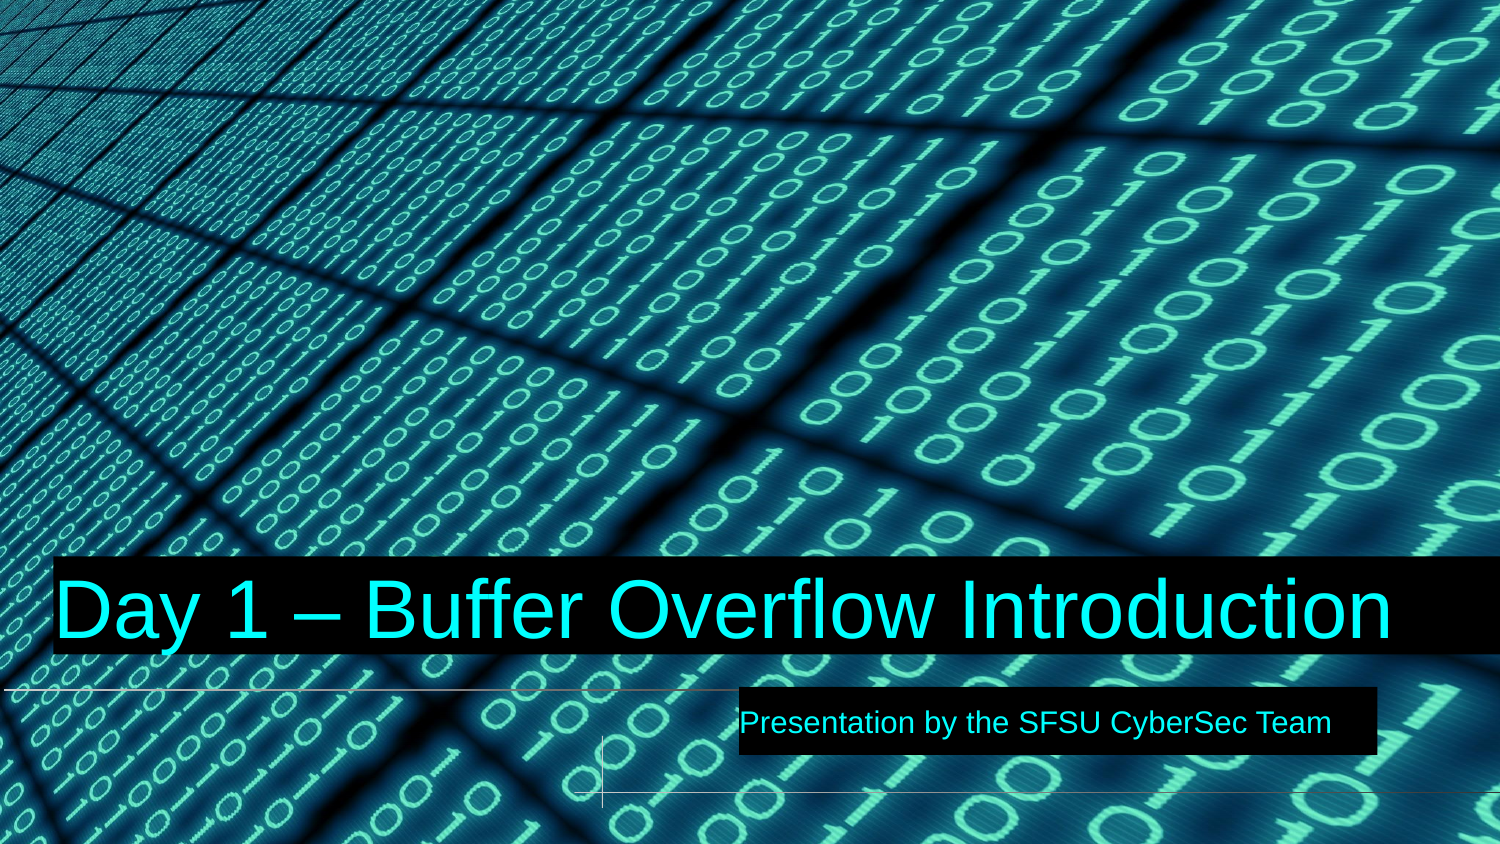

# Day 1 – Buffer Overflow Introduction
Presentation by the SFSU CyberSec Team